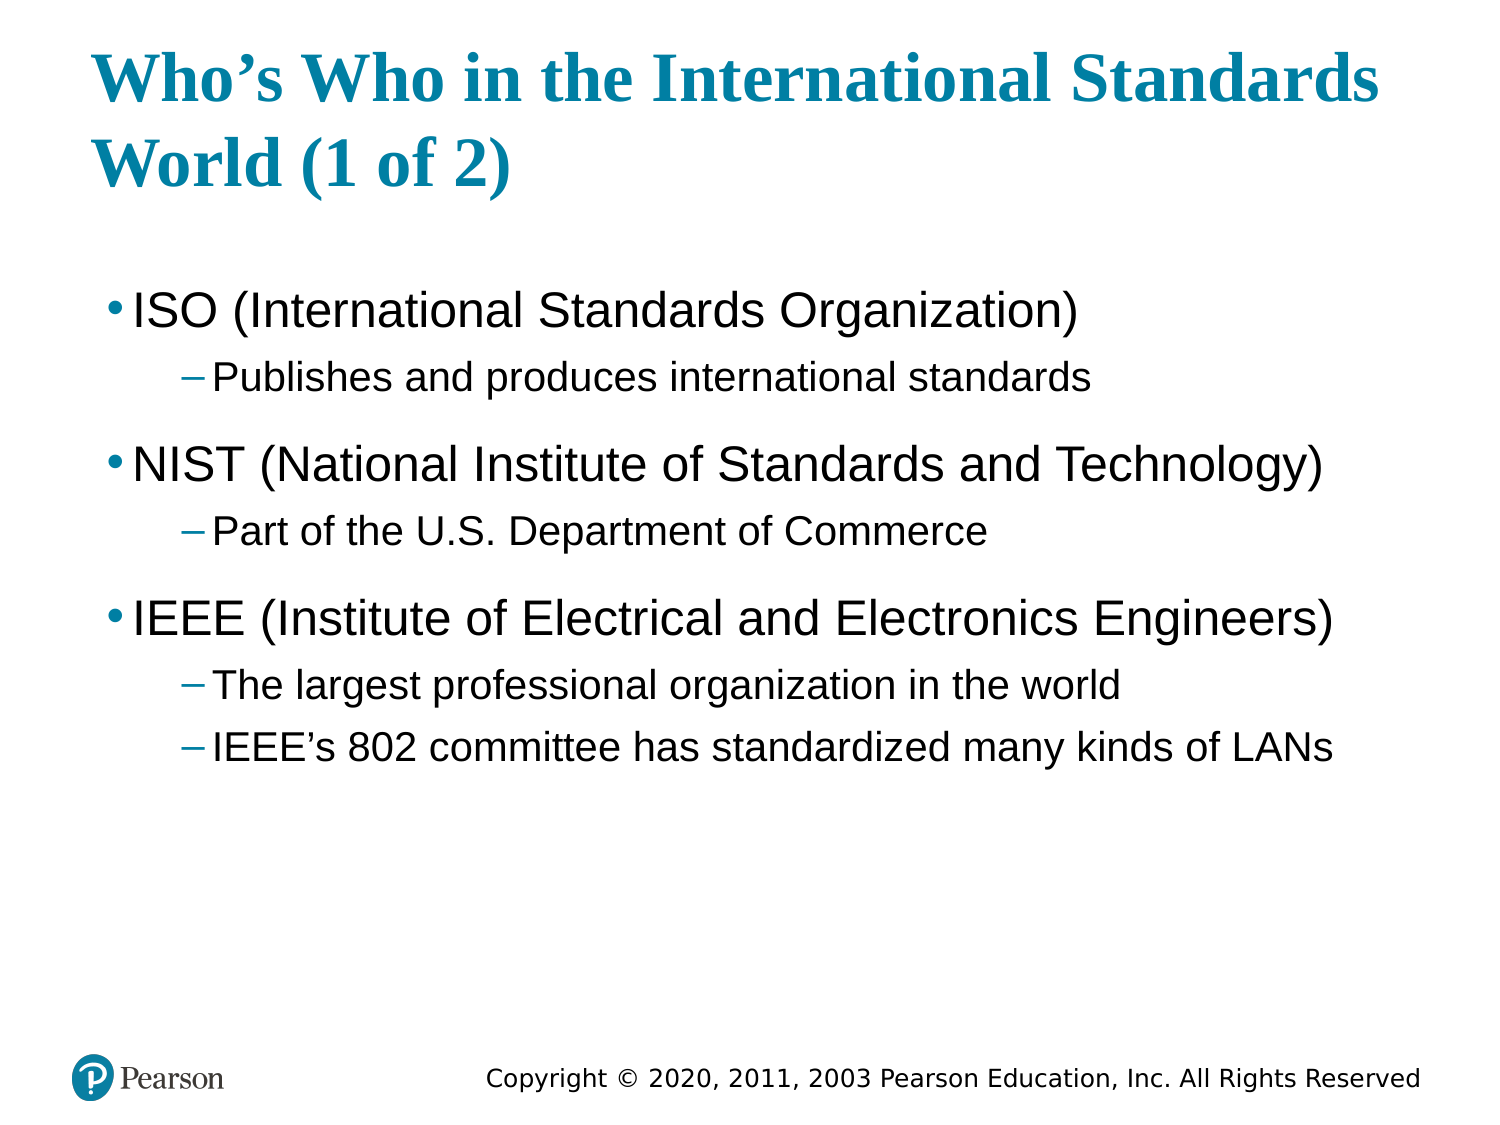

# Who’s Who in the International Standards World (1 of 2)
ISO (International Standards Organization)
Publishes and produces international standards
NIST (National Institute of Standards and Technology)
Part of the U.S. Department of Commerce
IEEE (Institute of Electrical and Electronics Engineers)
The largest professional organization in the world
IEEE’s 802 committee has standardized many kinds of LANs